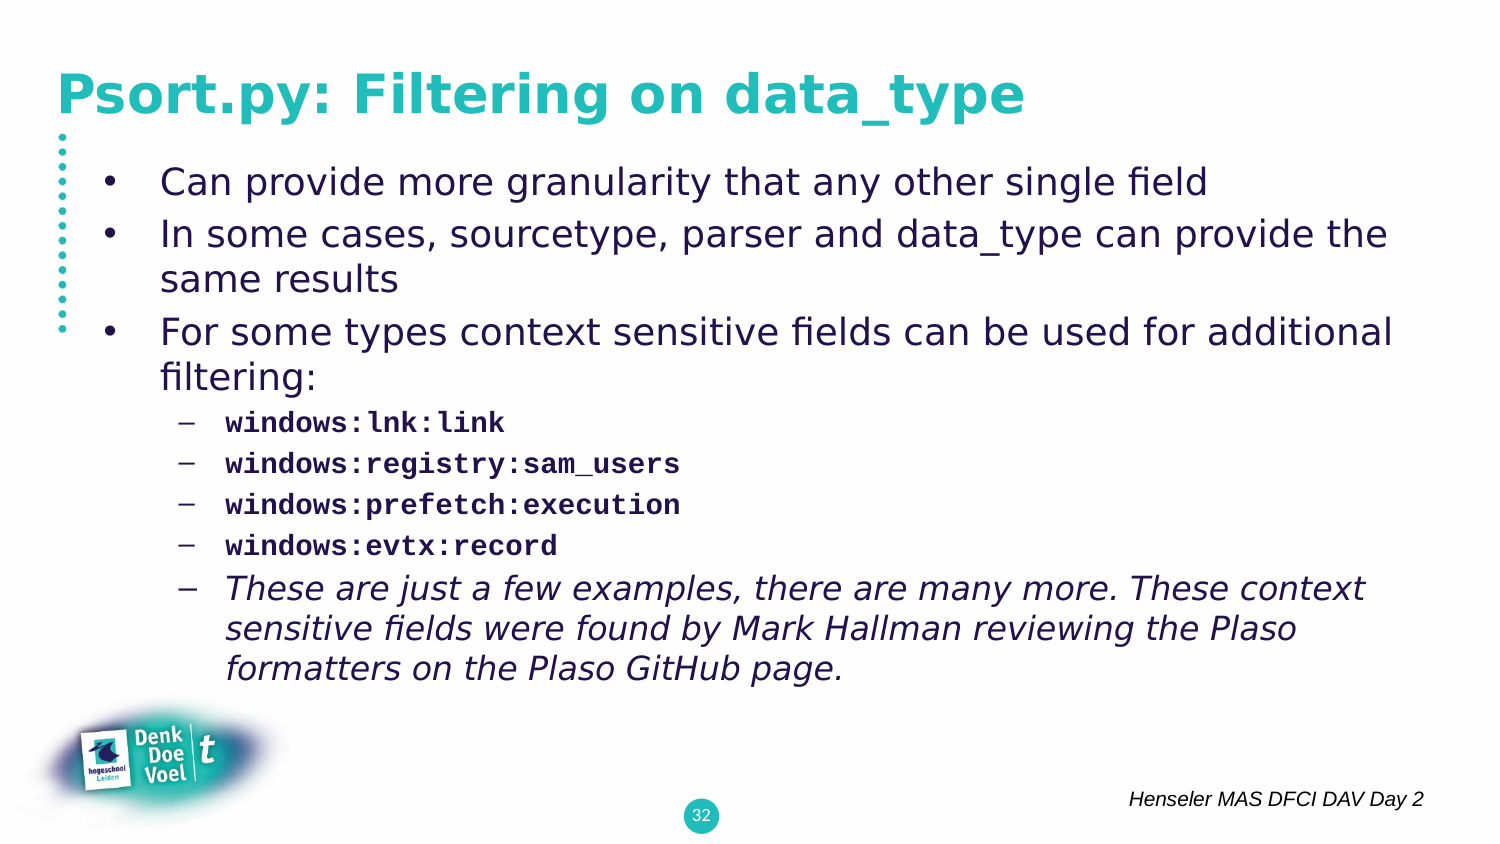

# Psort.py: Filtering on data_type
Can provide more granularity that any other single field
In some cases, sourcetype, parser and data_type can provide the same results
For some types context sensitive fields can be used for additional filtering:
windows:lnk:link
windows:registry:sam_users
windows:prefetch:execution
windows:evtx:record
These are just a few examples, there are many more. These context sensitive fields were found by Mark Hallman reviewing the Plaso formatters on the Plaso GitHub page.